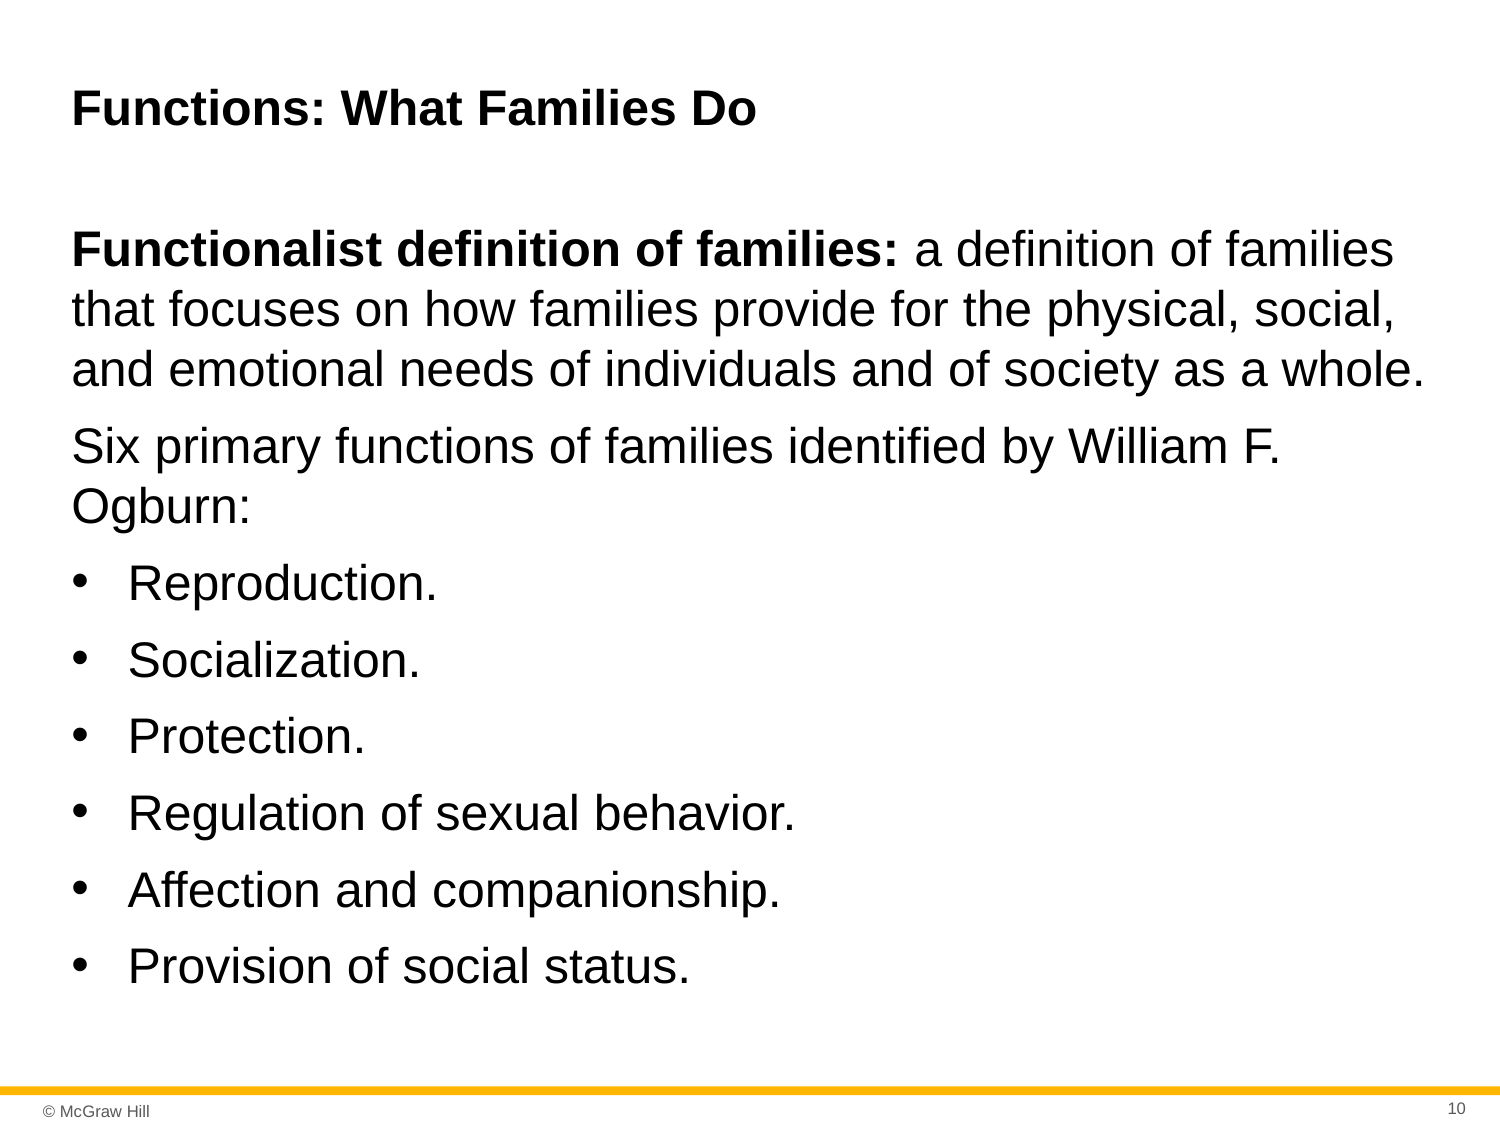

# Functions: What Families Do
Functionalist definition of families: a definition of families that focuses on how families provide for the physical, social, and emotional needs of individuals and of society as a whole.
Six primary functions of families identified by William F. Ogburn:
Reproduction.
Socialization.
Protection.
Regulation of sexual behavior.
Affection and companionship.
Provision of social status.